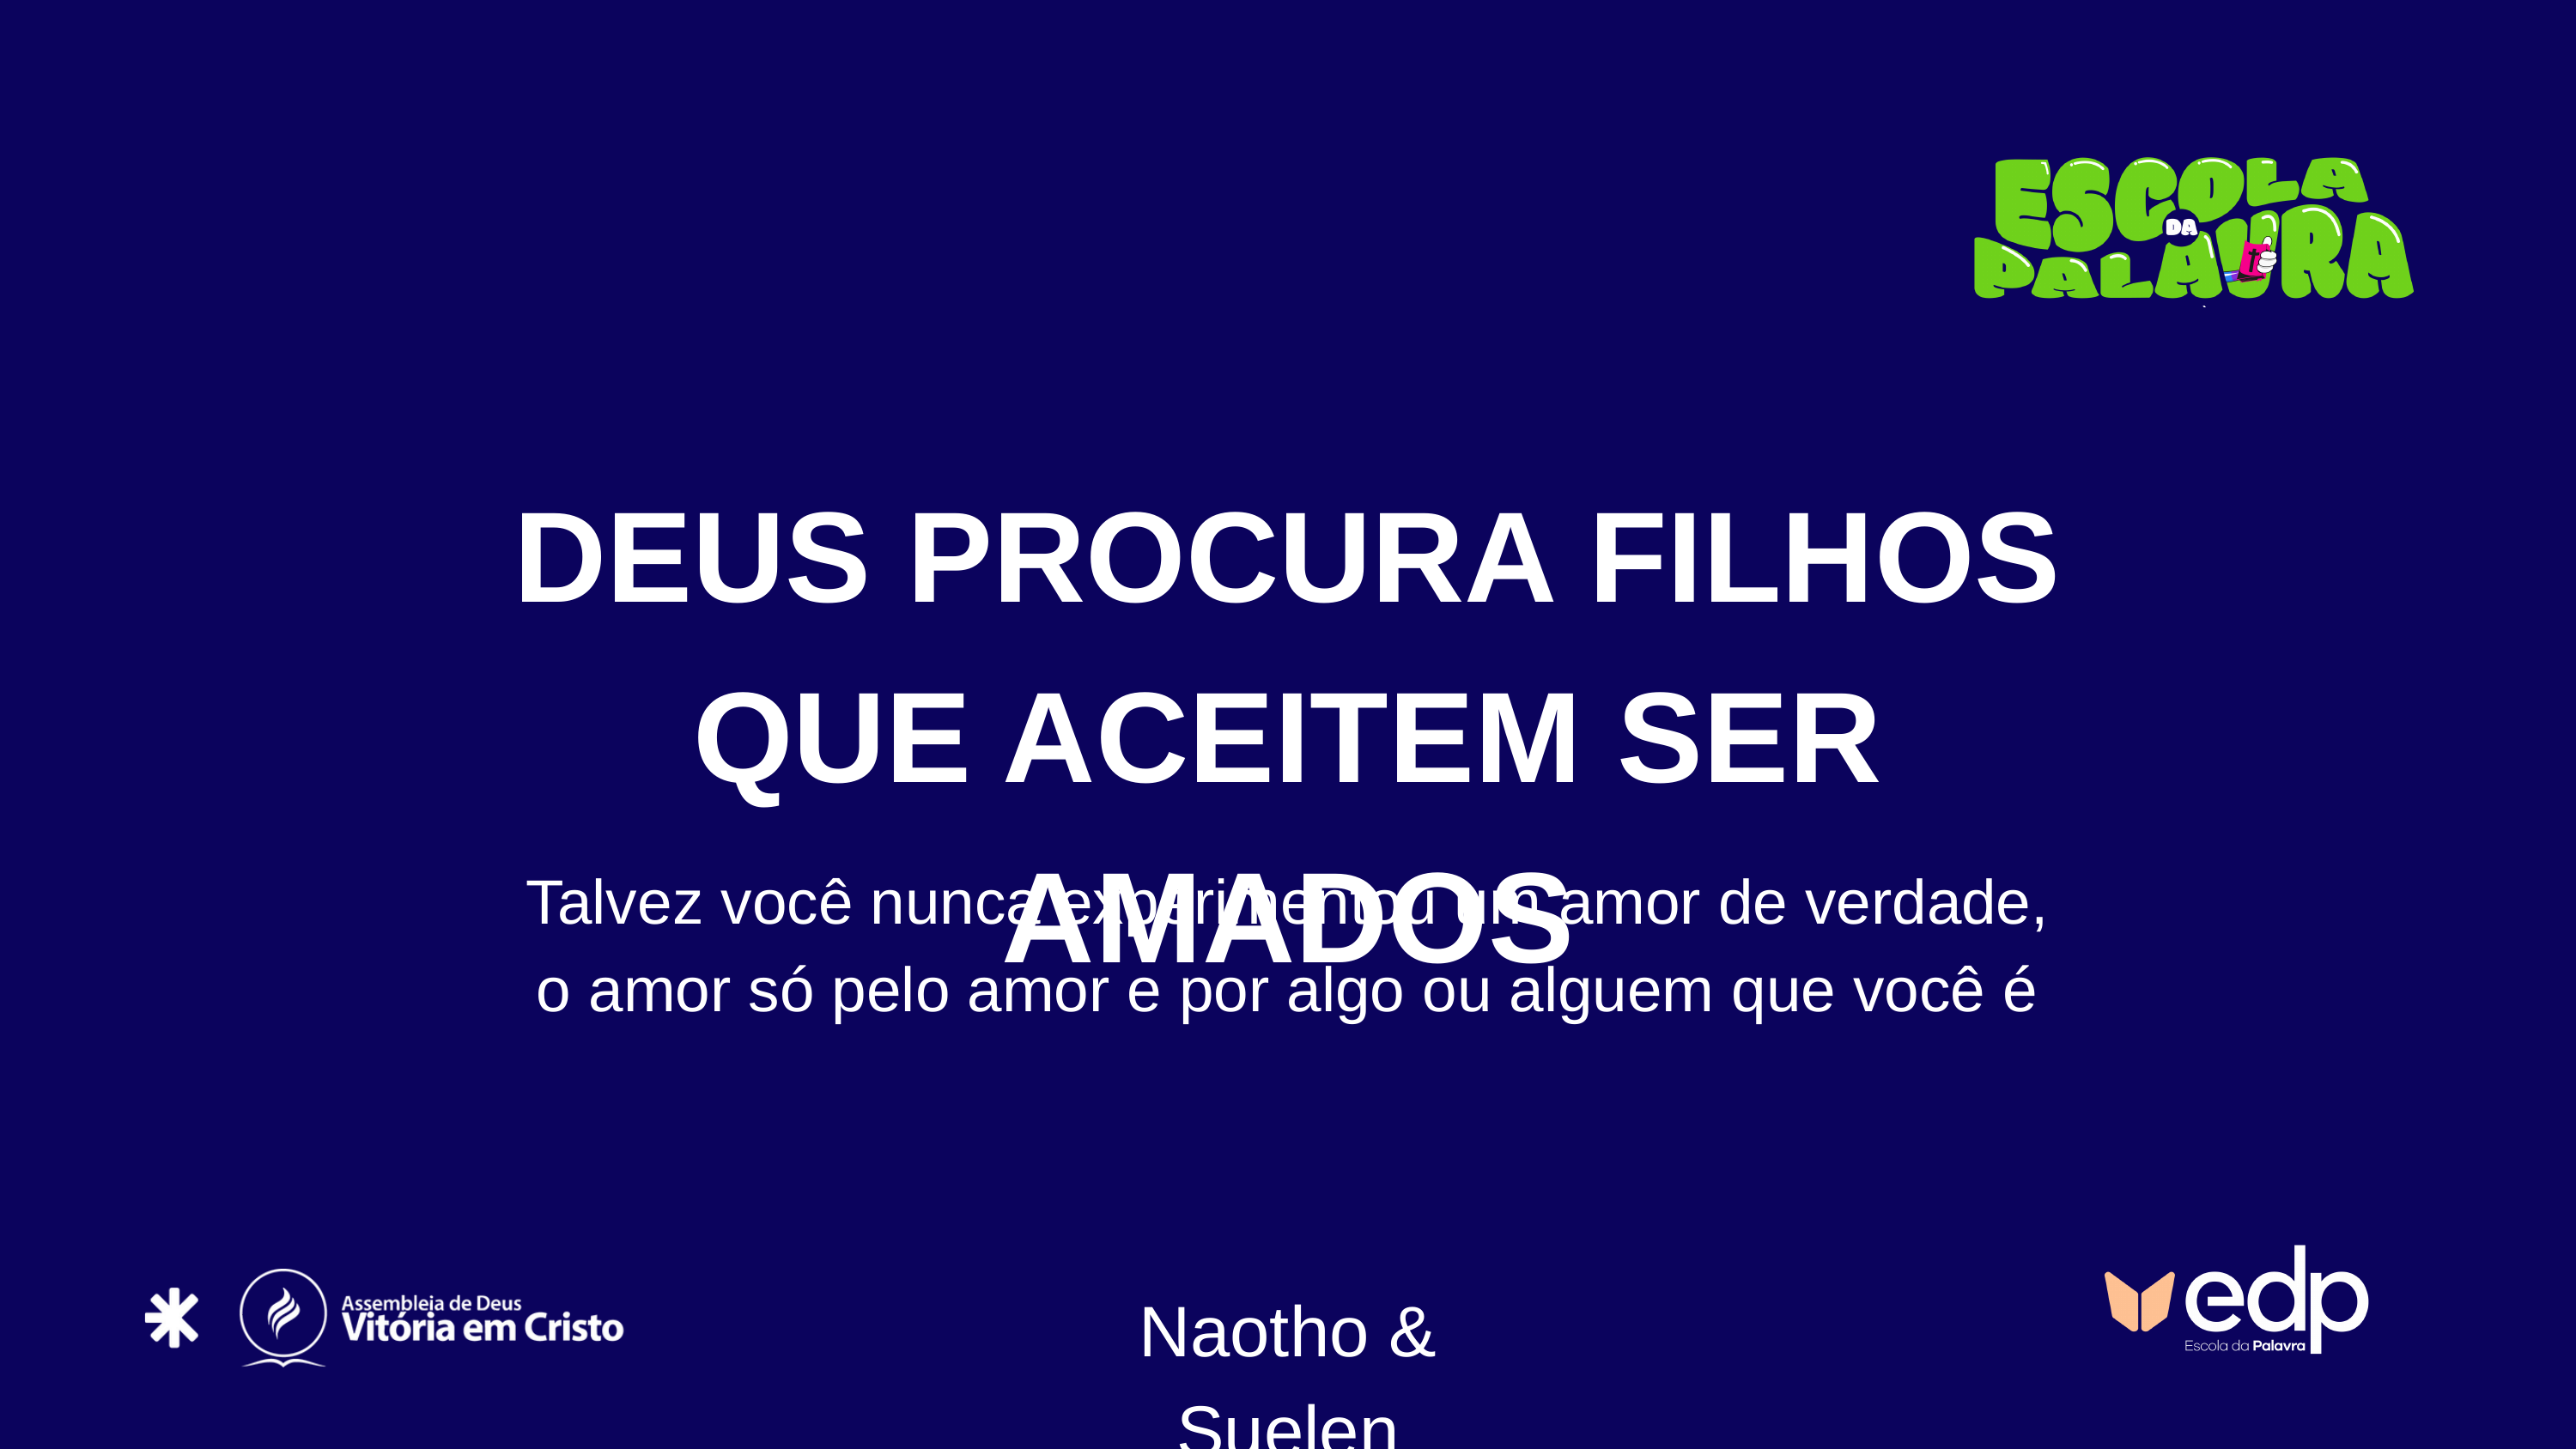

DEUS PROCURA FILHOS QUE ACEITEM SER AMADOS
Talvez você nunca experimentou um amor de verdade, o amor só pelo amor e por algo ou alguem que você é

Naotho & Suelen